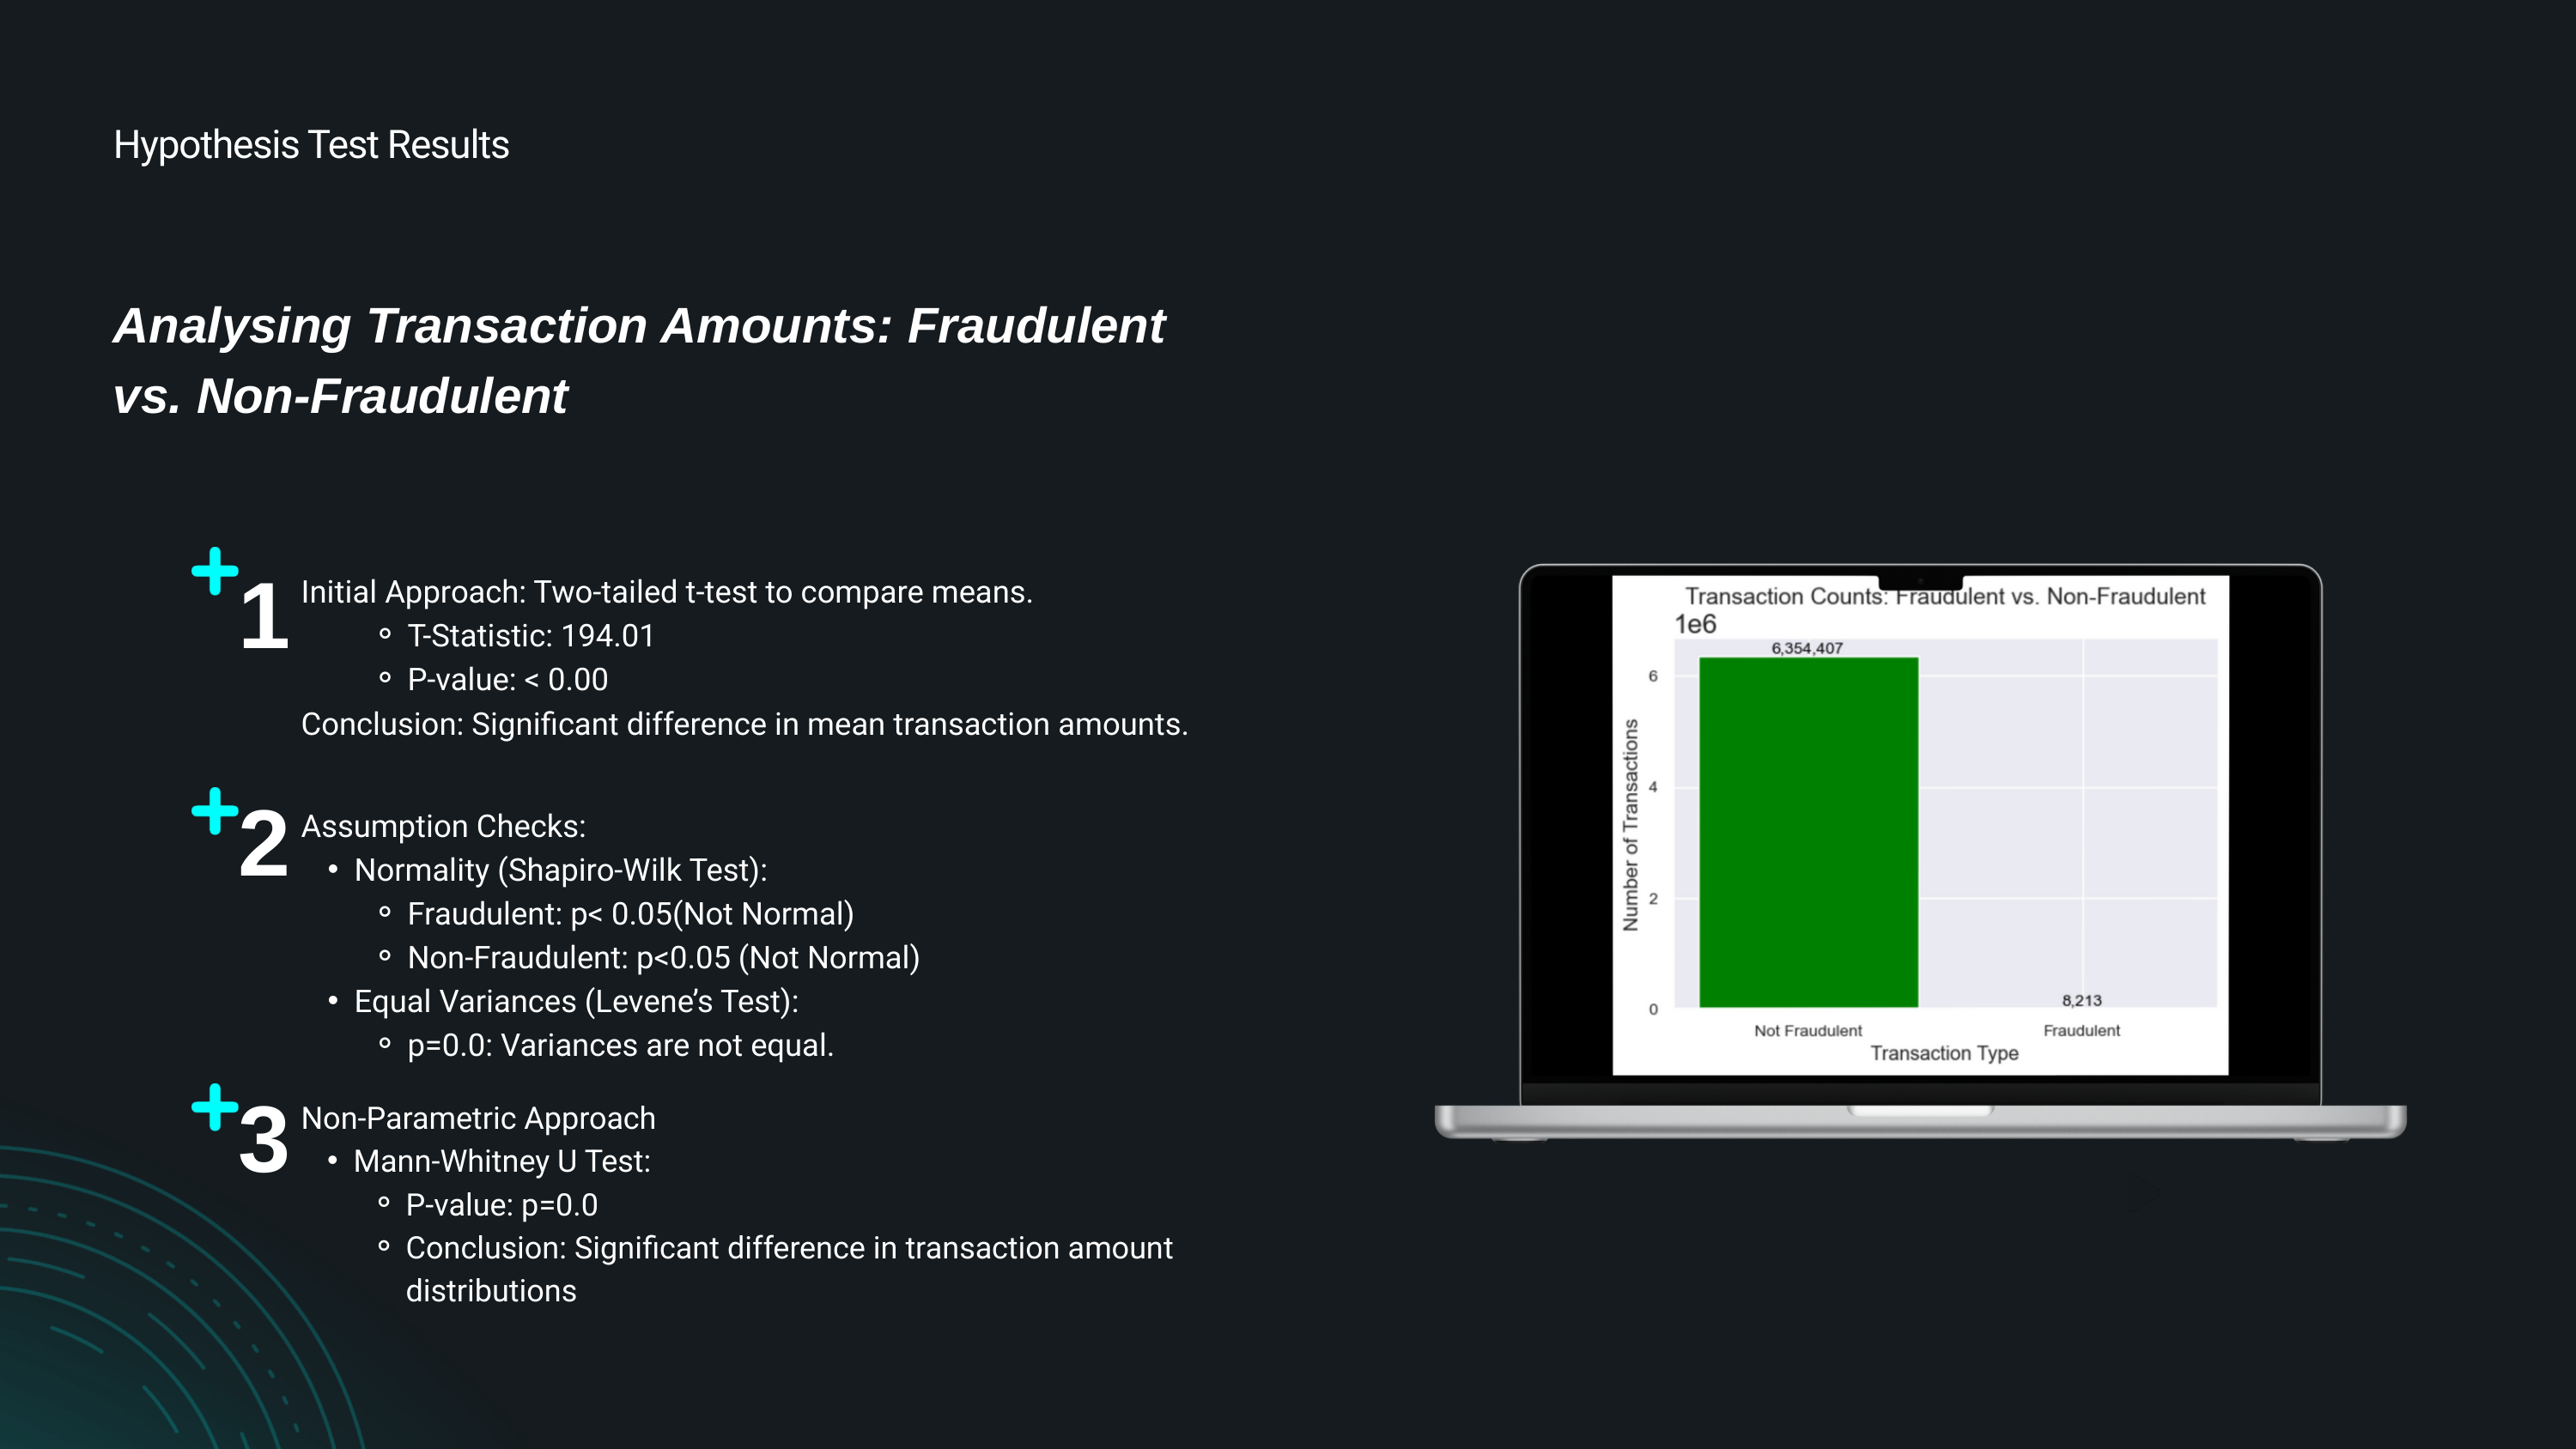

Hypothesis Test Results
Analysing Transaction Amounts: Fraudulent vs. Non-Fraudulent
1

Initial Approach: Two-tailed t-test to compare means.
T-Statistic: 194.01
P-value: < 0.00
Conclusion: Significant difference in mean transaction amounts.

2

Assumption Checks:
Normality (Shapiro-Wilk Test):
Fraudulent: p< 0.05(Not Normal)
Non-Fraudulent: p<0.05 (Not Normal)
Equal Variances (Levene’s Test):
p=0.0: Variances are not equal.

3

Non-Parametric Approach
Mann-Whitney U Test:
P-value: p=0.0
Conclusion: Significant difference in transaction amount distributions